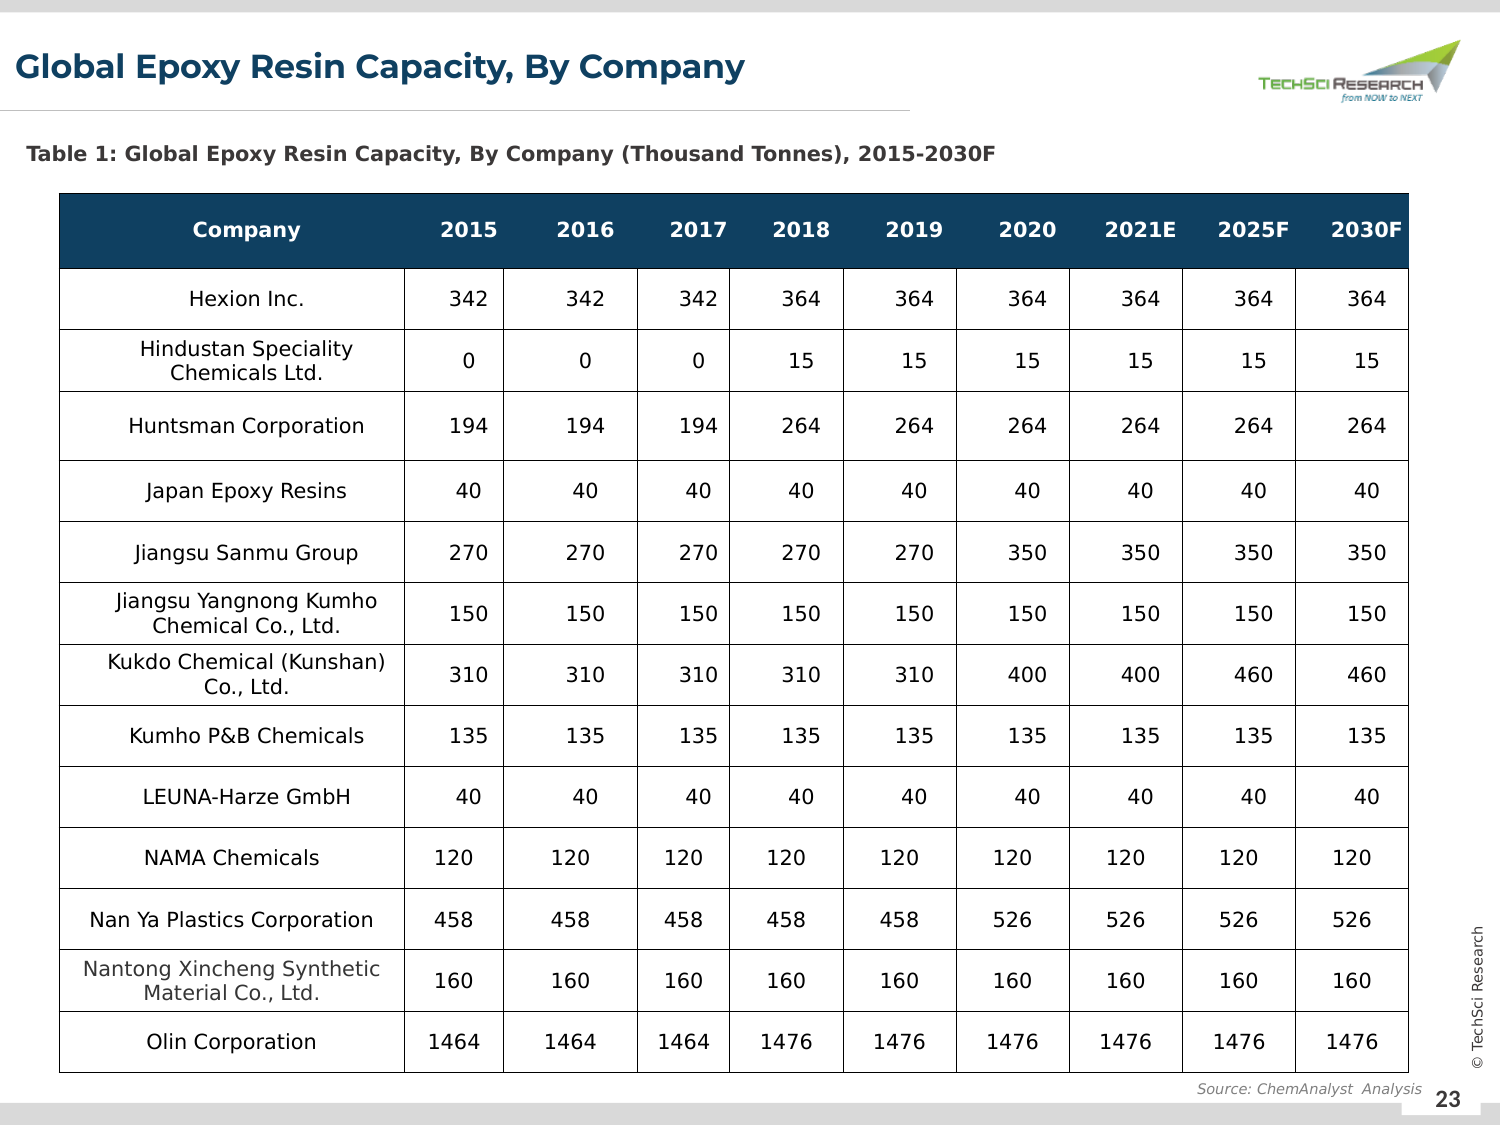

Global Epoxy Resin Capacity, By Company
Table 1: Global Epoxy Resin Capacity, By Company (Thousand Tonnes), 2015-2030F
| Company | 2015 | 2016 | 2017 | 2018 | 2019 | 2020 | 2021E | 2025F | 2030F |
| --- | --- | --- | --- | --- | --- | --- | --- | --- | --- |
| Hexion Inc. | 342 | 342 | 342 | 364 | 364 | 364 | 364 | 364 | 364 |
| Hindustan Speciality Chemicals Ltd. | 0 | 0 | 0 | 15 | 15 | 15 | 15 | 15 | 15 |
| Huntsman Corporation | 194 | 194 | 194 | 264 | 264 | 264 | 264 | 264 | 264 |
| Japan Epoxy Resins | 40 | 40 | 40 | 40 | 40 | 40 | 40 | 40 | 40 |
| Jiangsu Sanmu Group | 270 | 270 | 270 | 270 | 270 | 350 | 350 | 350 | 350 |
| Jiangsu Yangnong Kumho Chemical Co., Ltd. | 150 | 150 | 150 | 150 | 150 | 150 | 150 | 150 | 150 |
| Kukdo Chemical (Kunshan) Co., Ltd. | 310 | 310 | 310 | 310 | 310 | 400 | 400 | 460 | 460 |
| Kumho P&B Chemicals | 135 | 135 | 135 | 135 | 135 | 135 | 135 | 135 | 135 |
| LEUNA-Harze GmbH | 40 | 40 | 40 | 40 | 40 | 40 | 40 | 40 | 40 |
| NAMA Chemicals | 120 | 120 | 120 | 120 | 120 | 120 | 120 | 120 | 120 |
| Nan Ya Plastics Corporation | 458 | 458 | 458 | 458 | 458 | 526 | 526 | 526 | 526 |
| Nantong Xincheng Synthetic Material Co., Ltd. | 160 | 160 | 160 | 160 | 160 | 160 | 160 | 160 | 160 |
| Olin Corporation | 1464 | 1464 | 1464 | 1476 | 1476 | 1476 | 1476 | 1476 | 1476 |
Source: ChemAnalyst  Analysis